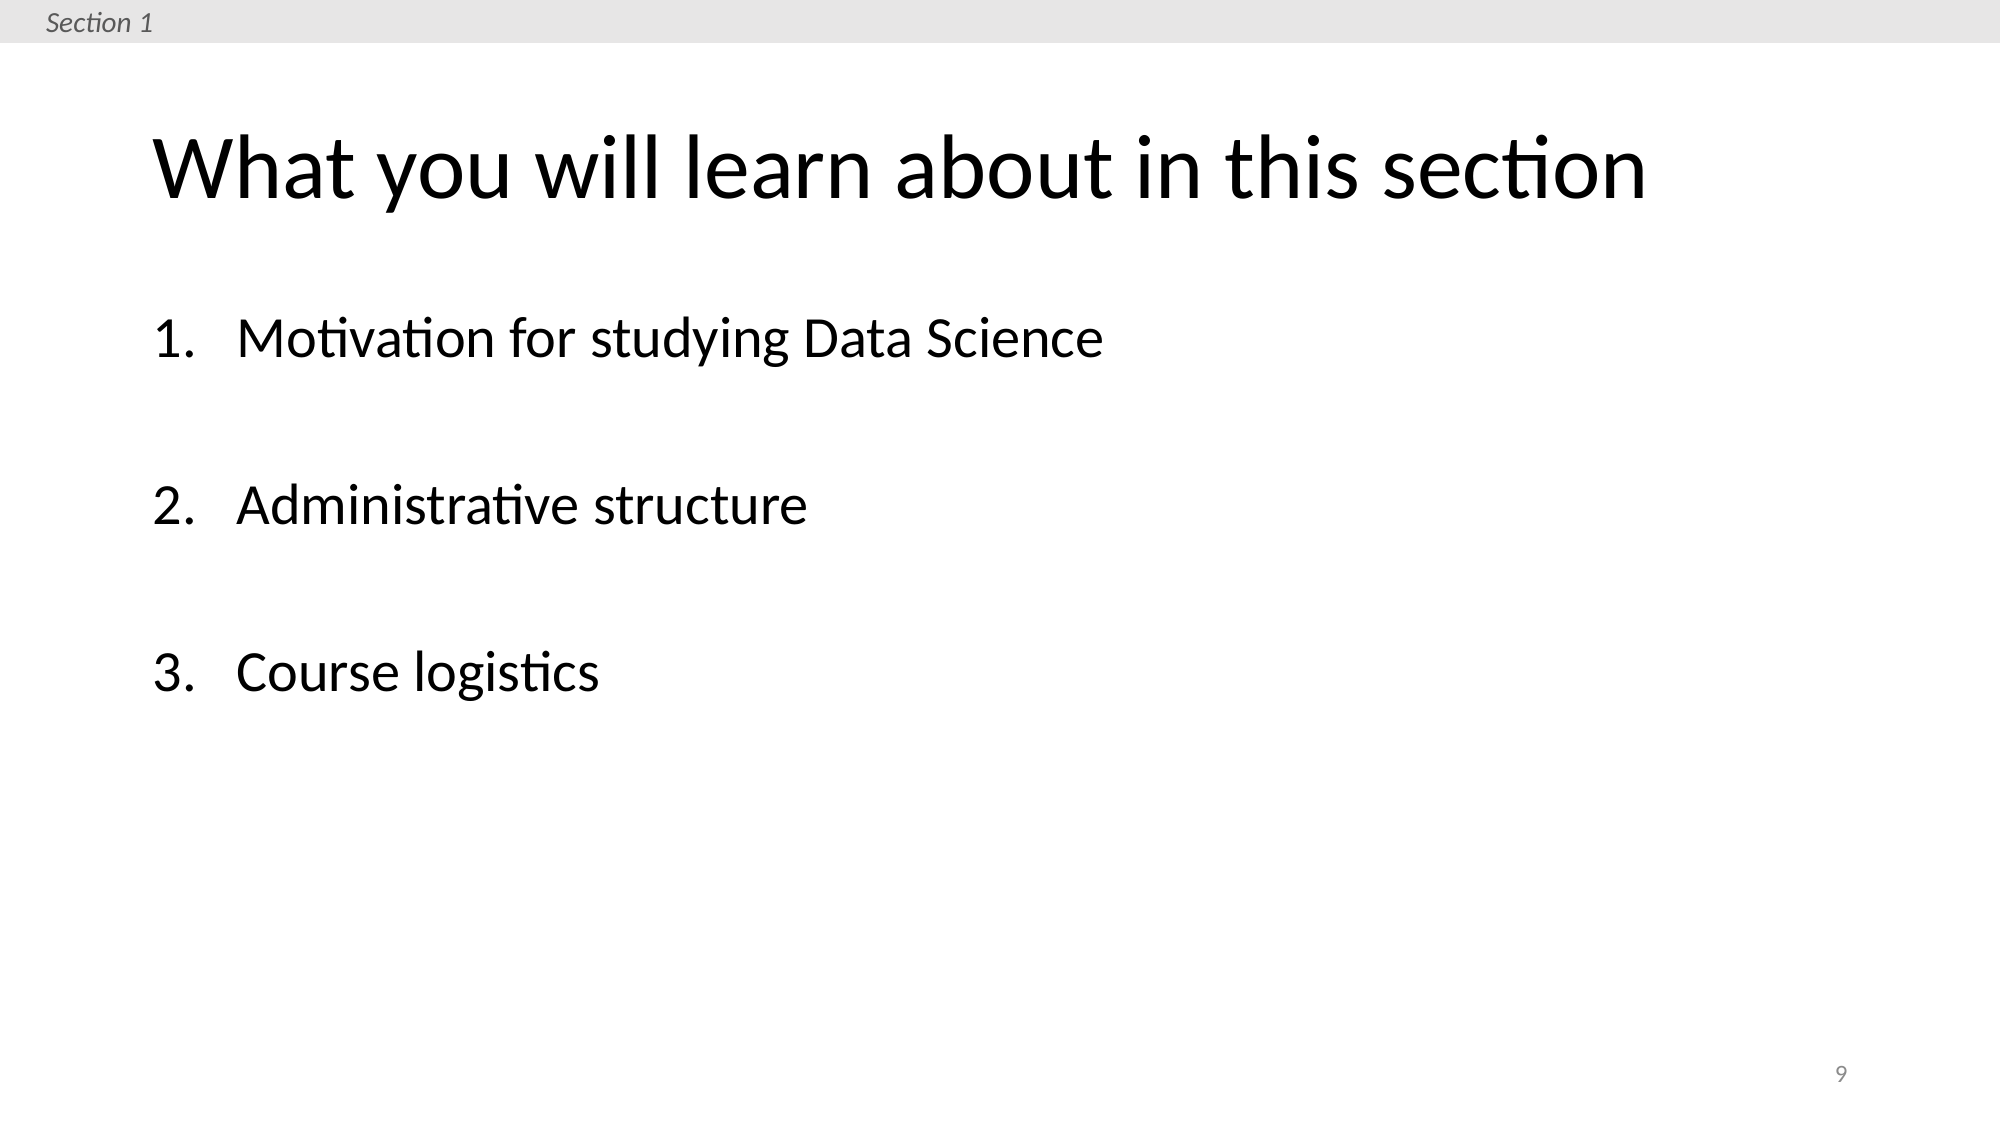

Section 1
# What you will learn about in this section
Motivation for studying Data Science

Administrative structure

Course logistics

9